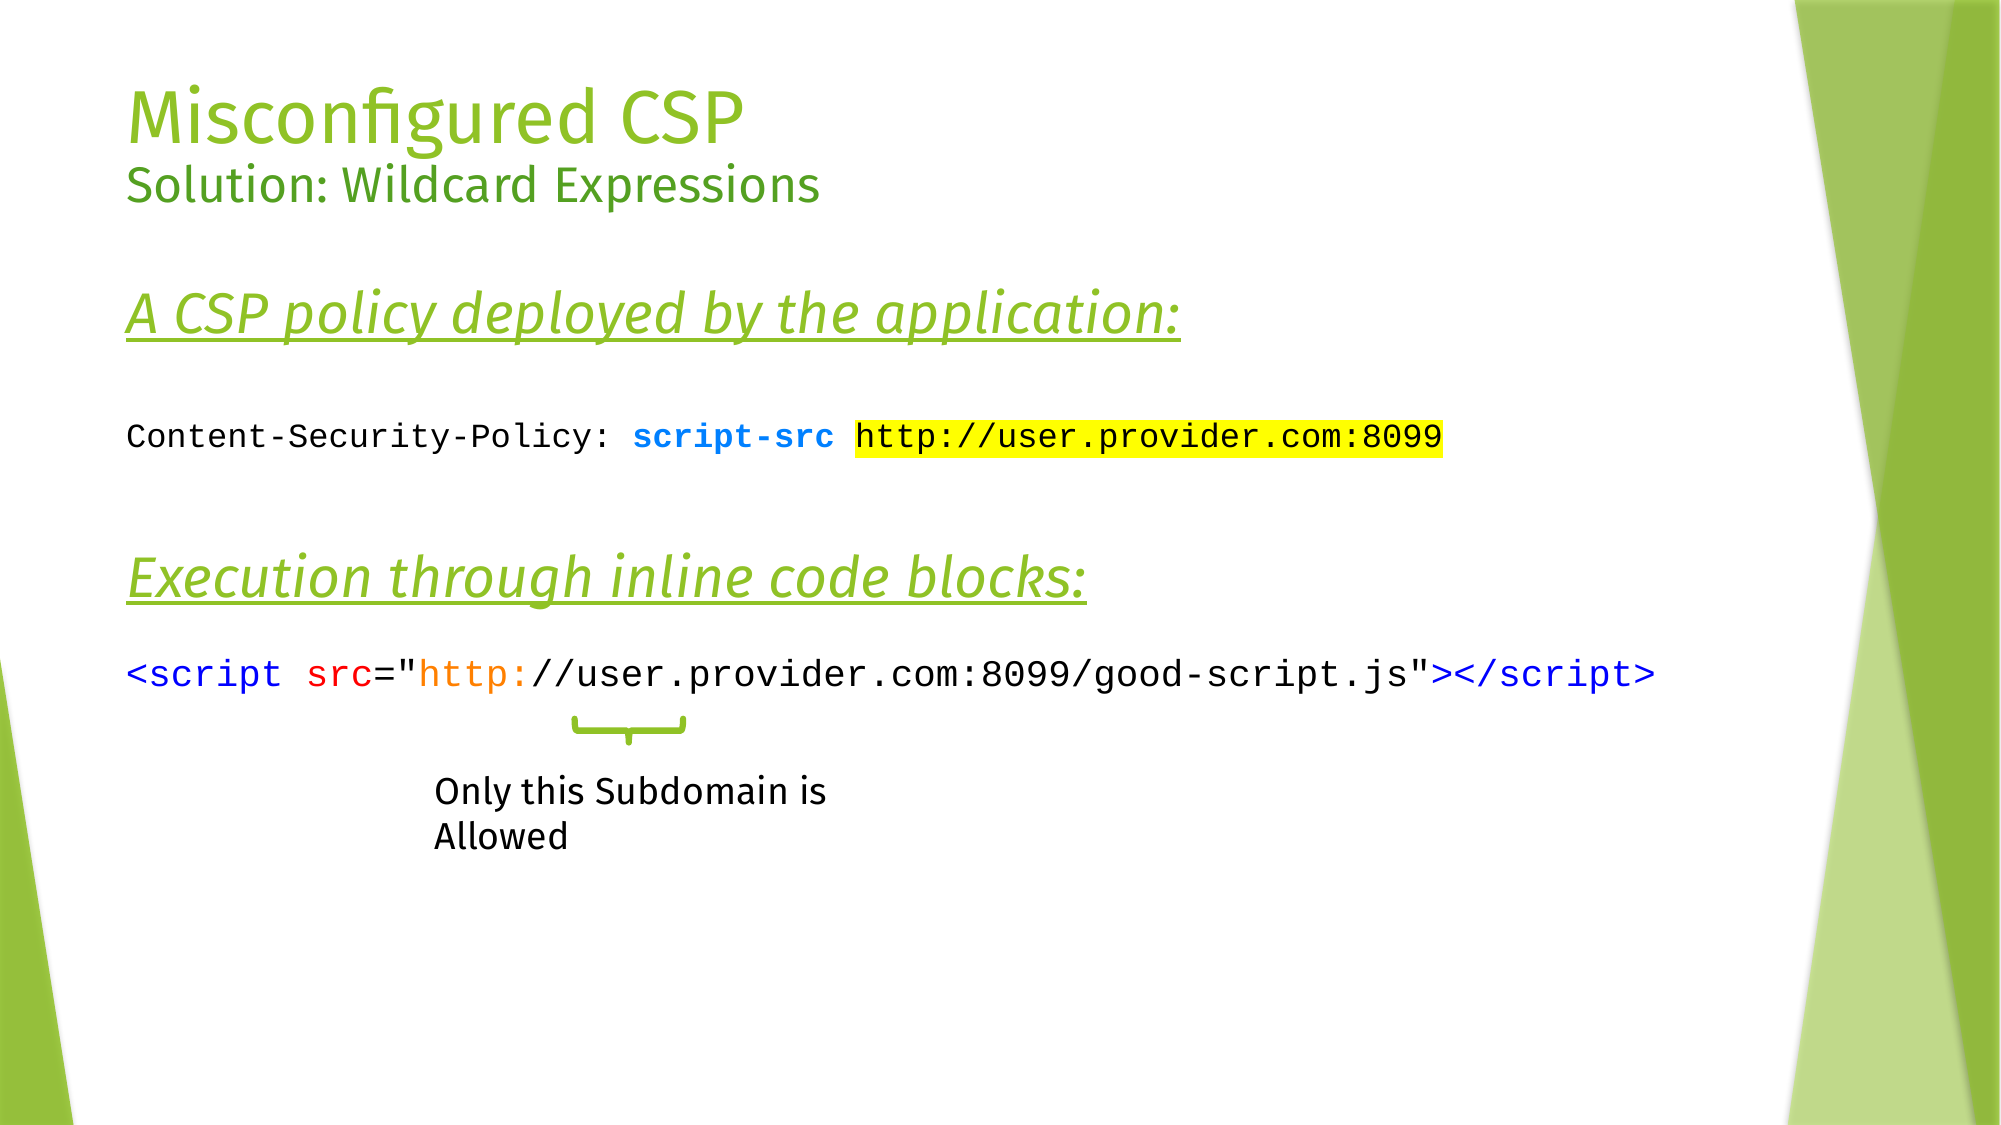

# Misconfigured CSP
Solution: Wildcard Expressions
A CSP policy deployed by the application:
Content-Security-Policy: script-src http://user.provider.com:8099
Execution through inline code blocks:

<script src="http://user.provider.com:8099/good-script.js"></script>

Only this Subdomain is Allowed